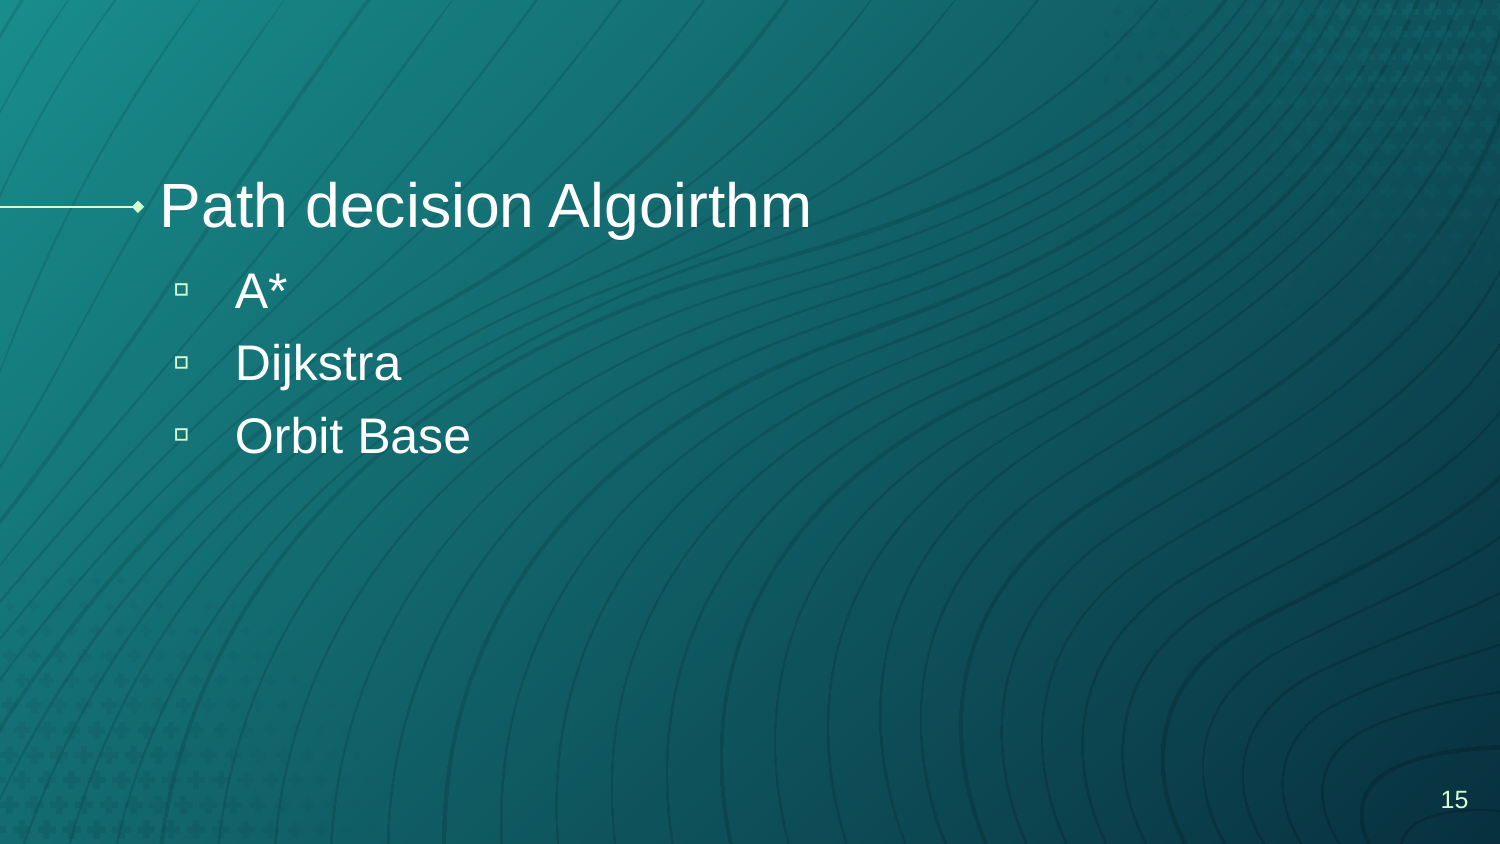

# Path decision Algoirthm
A*
Dijkstra
Orbit Base

15